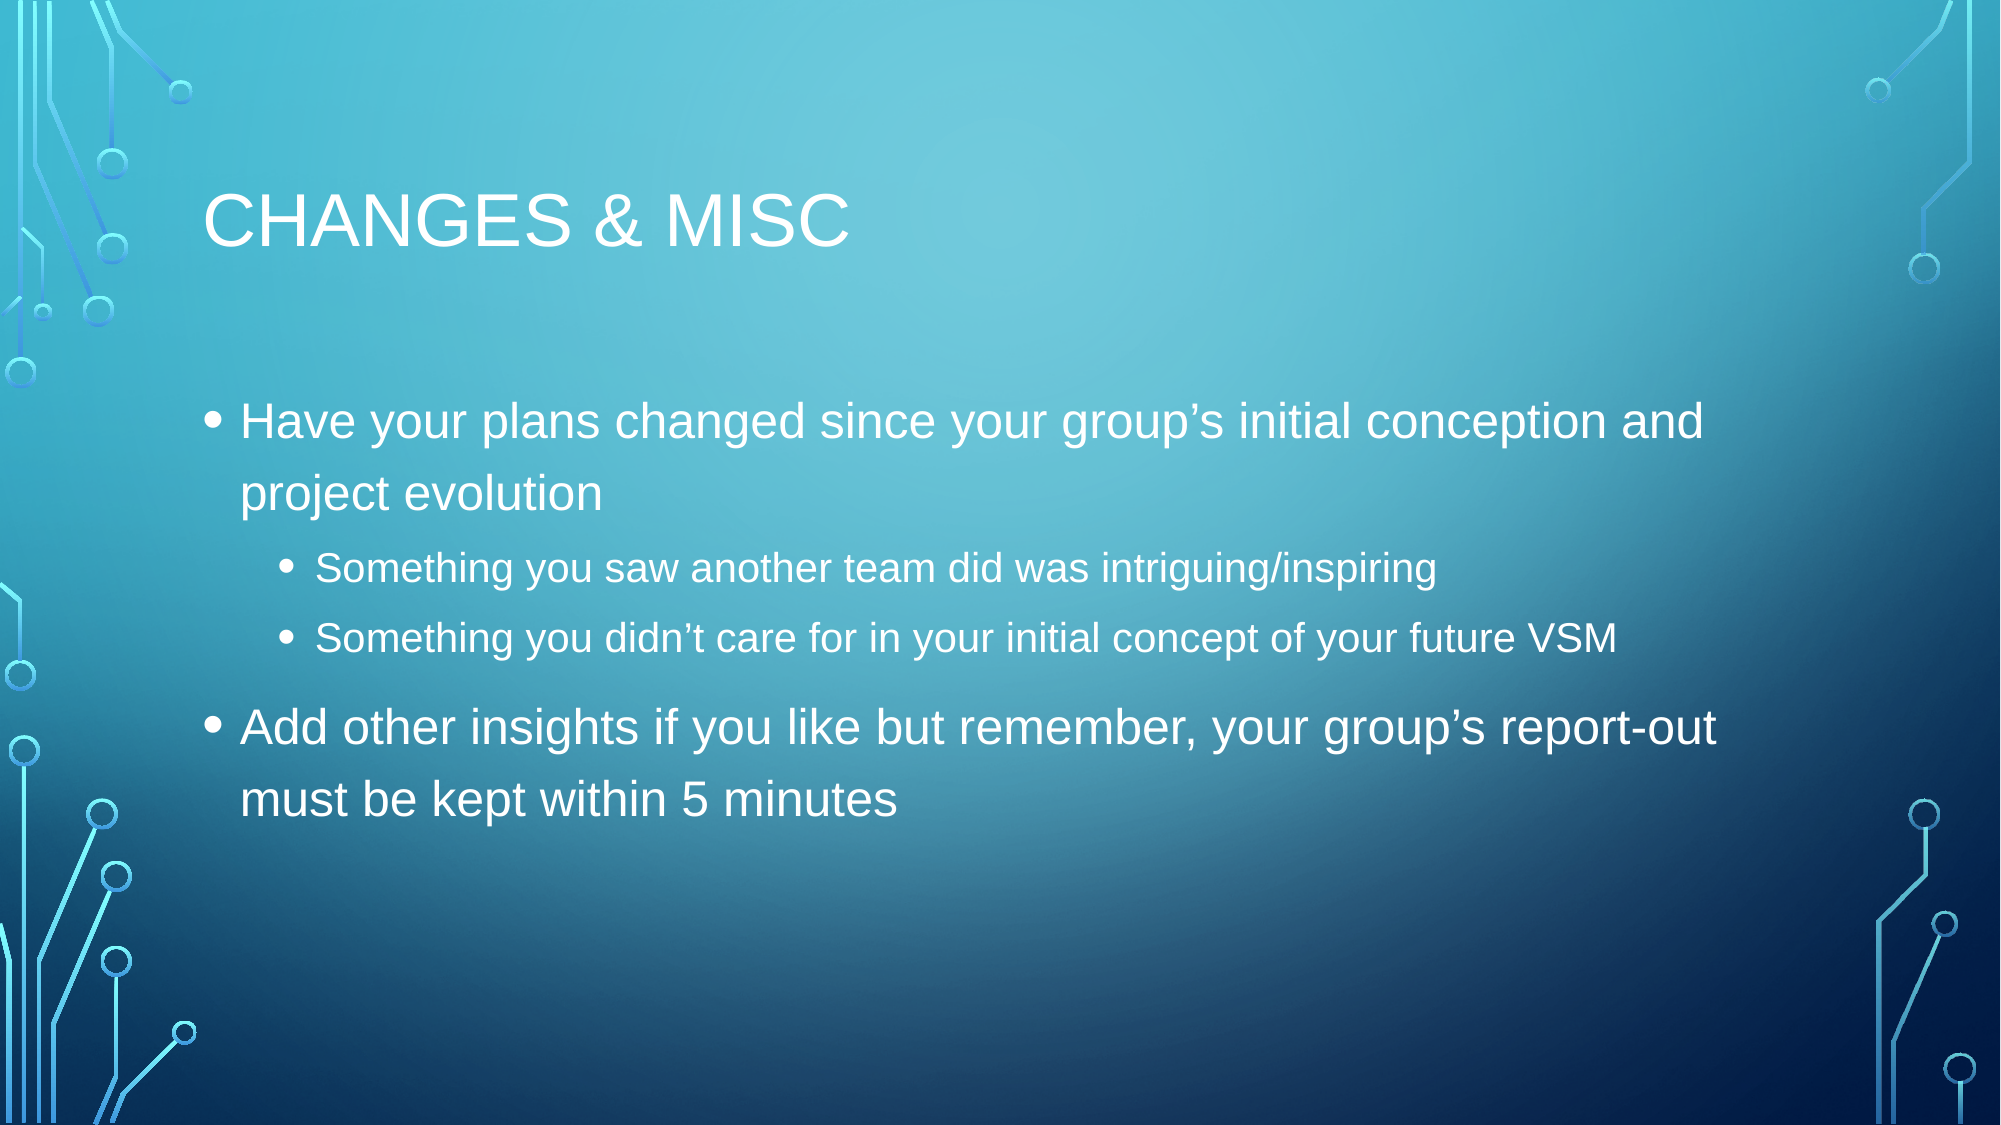

# Changes & misc
Have your plans changed since your group’s initial conception and project evolution
Something you saw another team did was intriguing/inspiring
Something you didn’t care for in your initial concept of your future VSM
Add other insights if you like but remember, your group’s report-out must be kept within 5 minutes